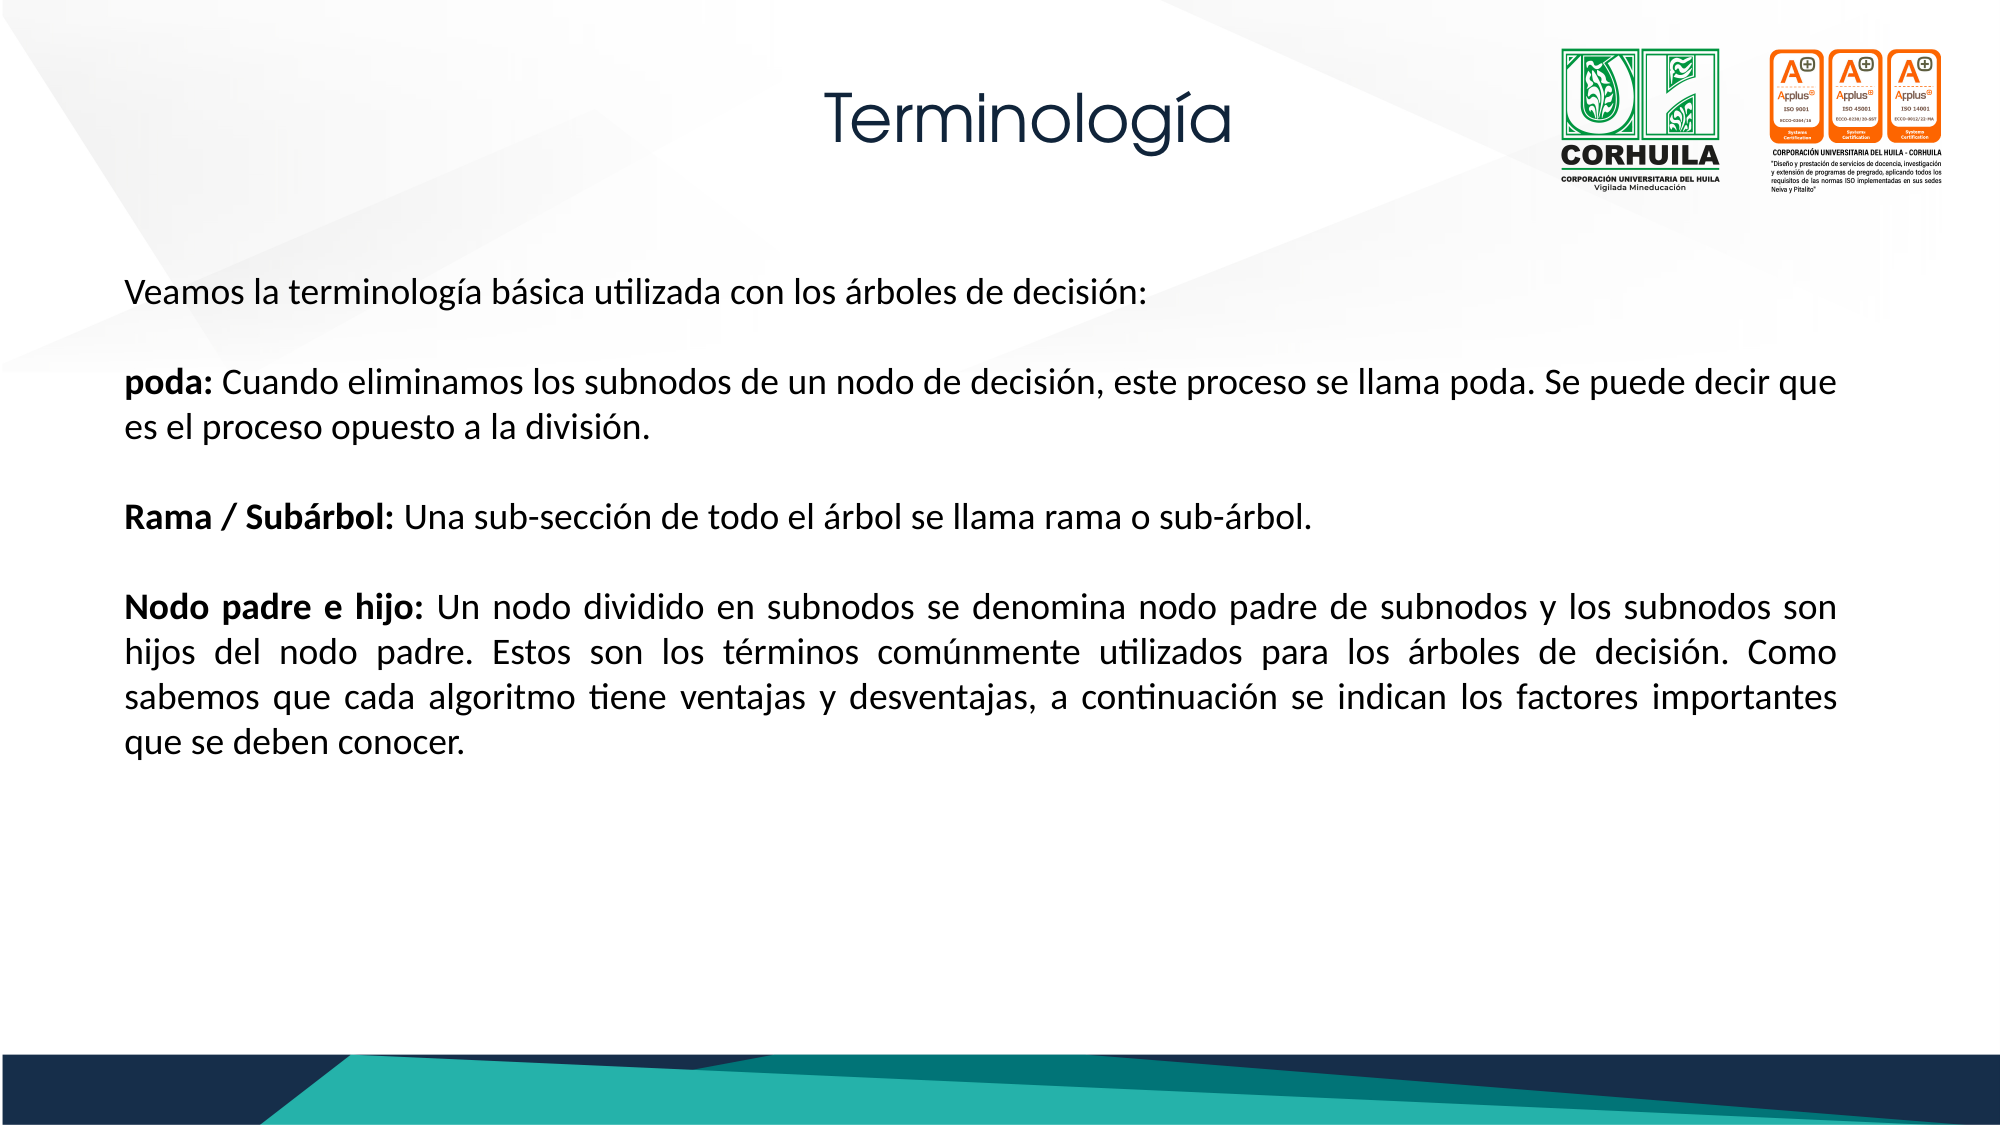

Terminología
Veamos la terminología básica utilizada con los árboles de decisión:

poda: Cuando eliminamos los subnodos de un nodo de decisión, este proceso se llama poda. Se puede decir que es el proceso opuesto a la división.

Rama / Subárbol: Una sub-sección de todo el árbol se llama rama o sub-árbol.

Nodo padre e hijo: Un nodo dividido en subnodos se denomina nodo padre de subnodos y los subnodos son hijos del nodo padre. Estos son los términos comúnmente utilizados para los árboles de decisión. Como sabemos que cada algoritmo tiene ventajas y desventajas, a continuación se indican los factores importantes que se deben conocer.